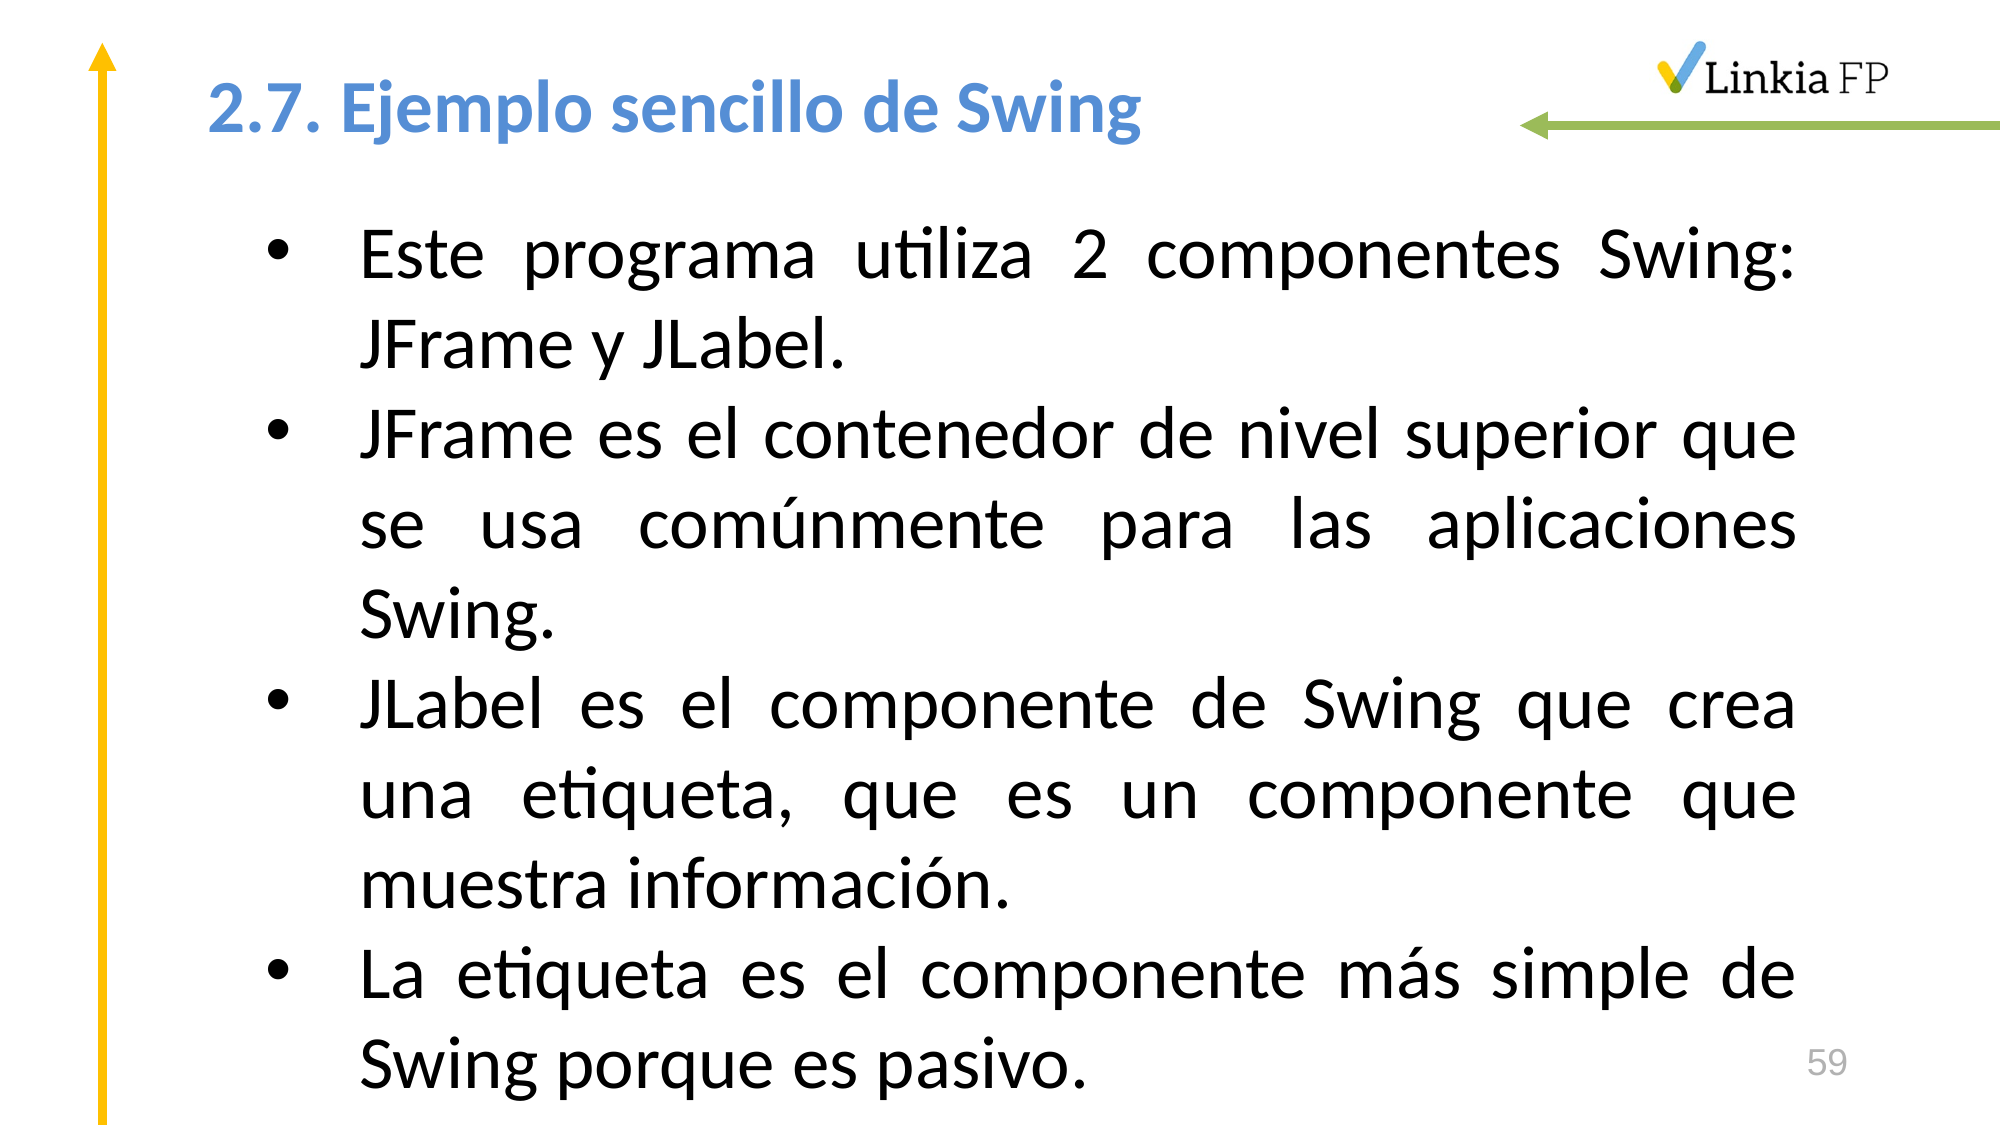

# 2.7. Ejemplo sencillo de Swing
Este programa utiliza 2 componentes Swing: JFrame y JLabel.
JFrame es el contenedor de nivel superior que se usa comúnmente para las aplicaciones Swing.
JLabel es el componente de Swing que crea una etiqueta, que es un componente que muestra información.
La etiqueta es el componente más simple de Swing porque es pasivo.
59